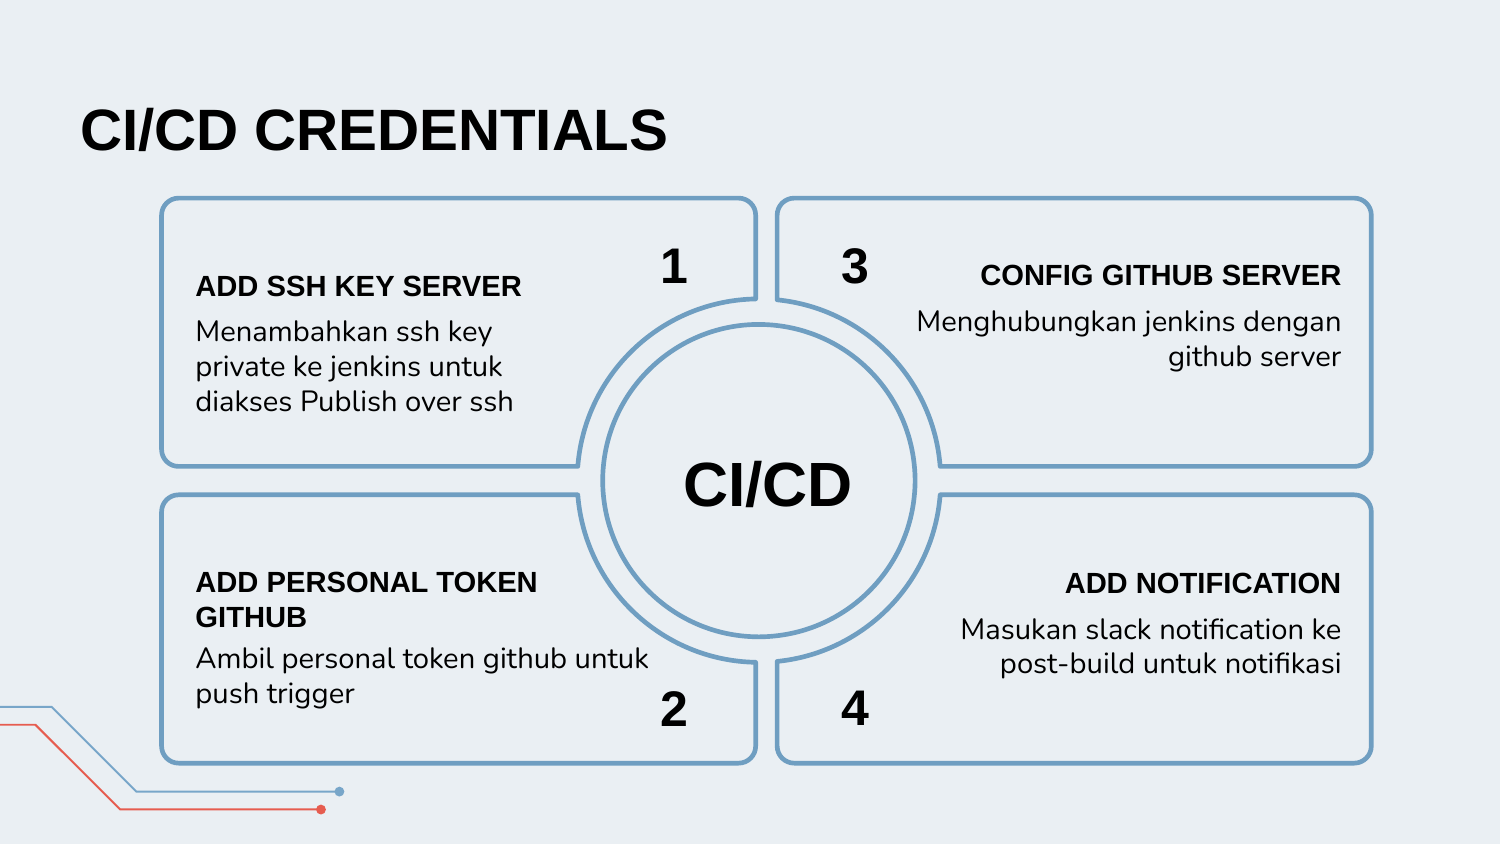

CI/CD CREDENTIALS

3
1
CONFIG GITHUB SERVER
Menghubungkan jenkins dengan github server
ADD SSH KEY SERVER
Menambahkan ssh key private ke jenkins untuk diakses Publish over ssh
CI/CD
ADD PERSONAL TOKEN GITHUB
Ambil personal token github untuk push trigger
ADD NOTIFICATION
Masukan slack notification ke post-build untuk notifikasi
4
2